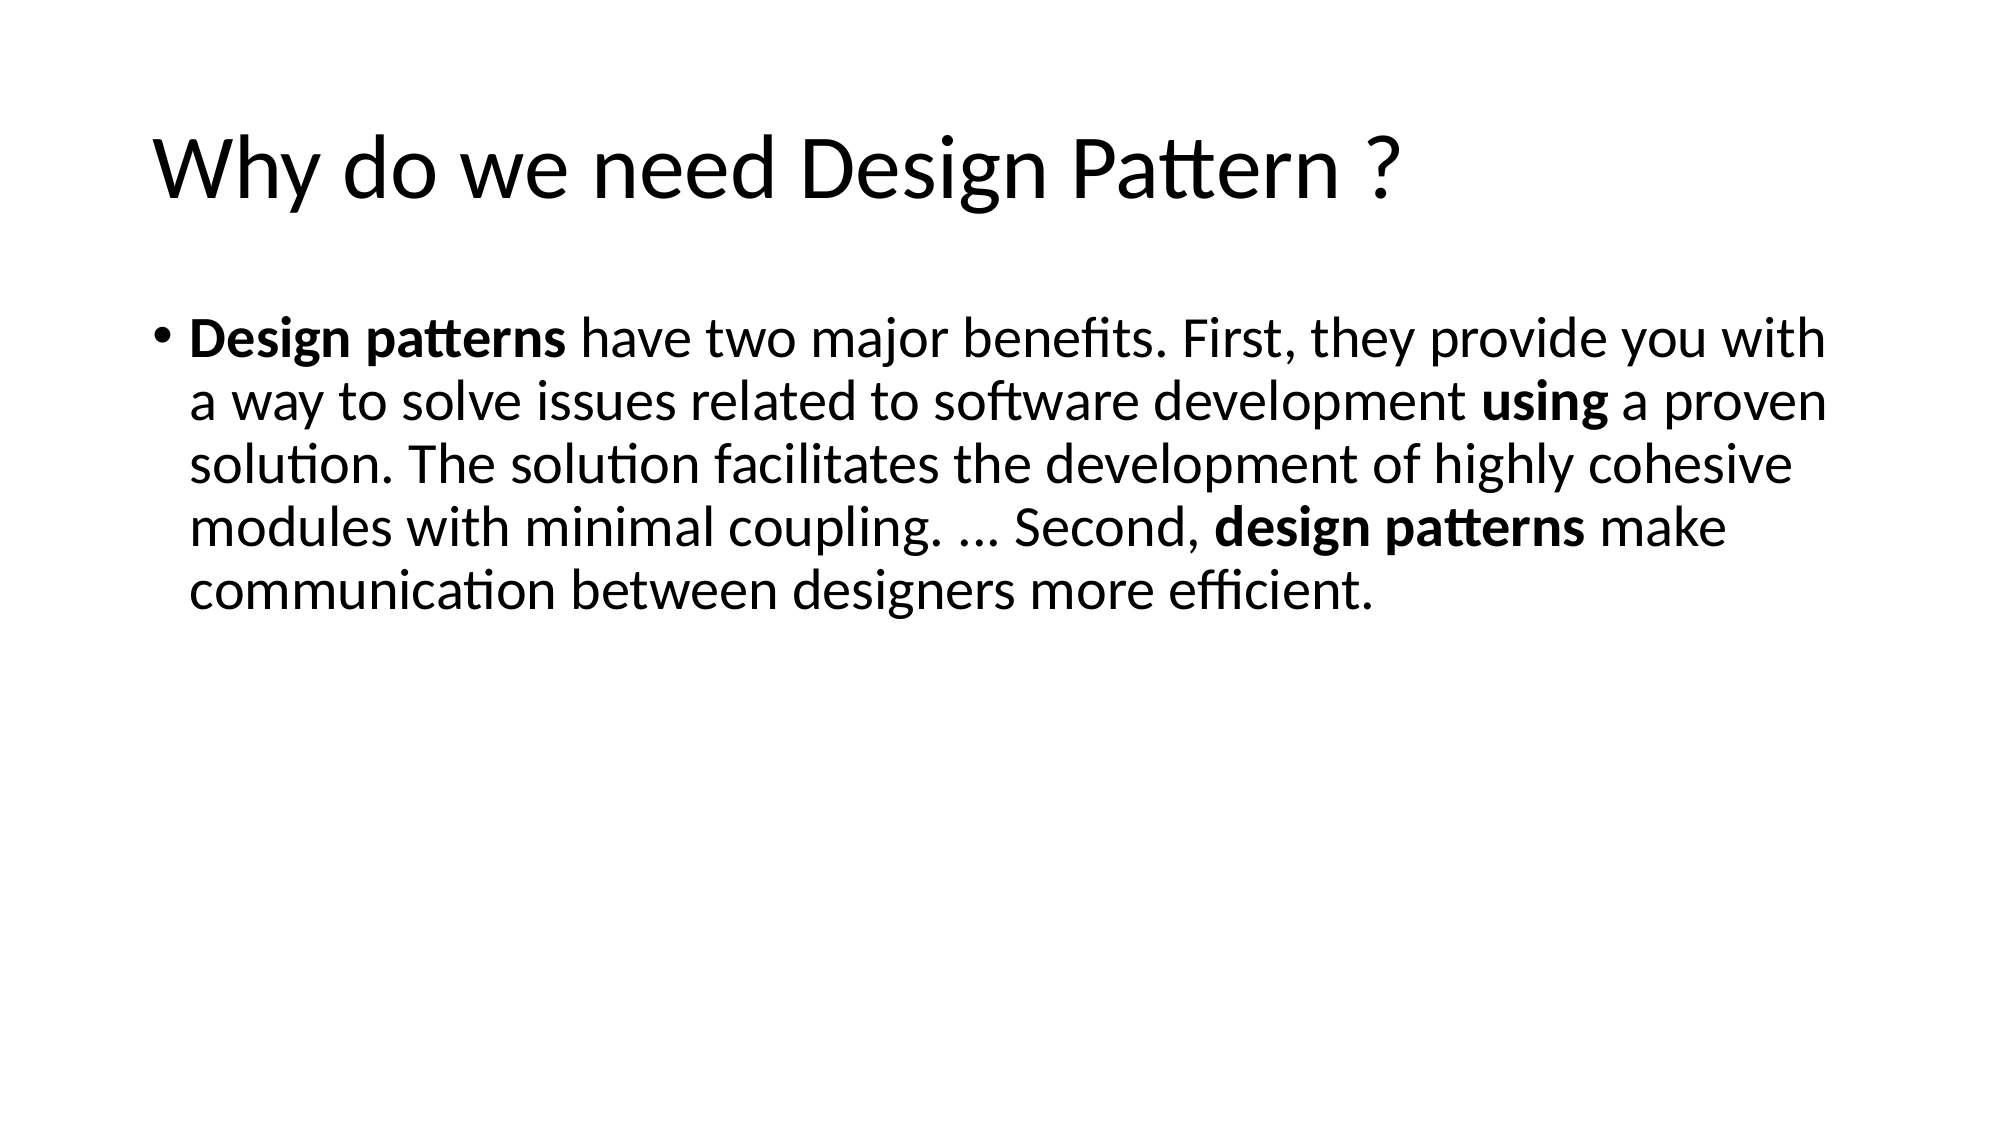

# Why do we need Design Pattern ?
Design patterns have two major benefits. First, they provide you with a way to solve issues related to software development using a proven solution. The solution facilitates the development of highly cohesive modules with minimal coupling. ... Second, design patterns make communication between designers more efficient.